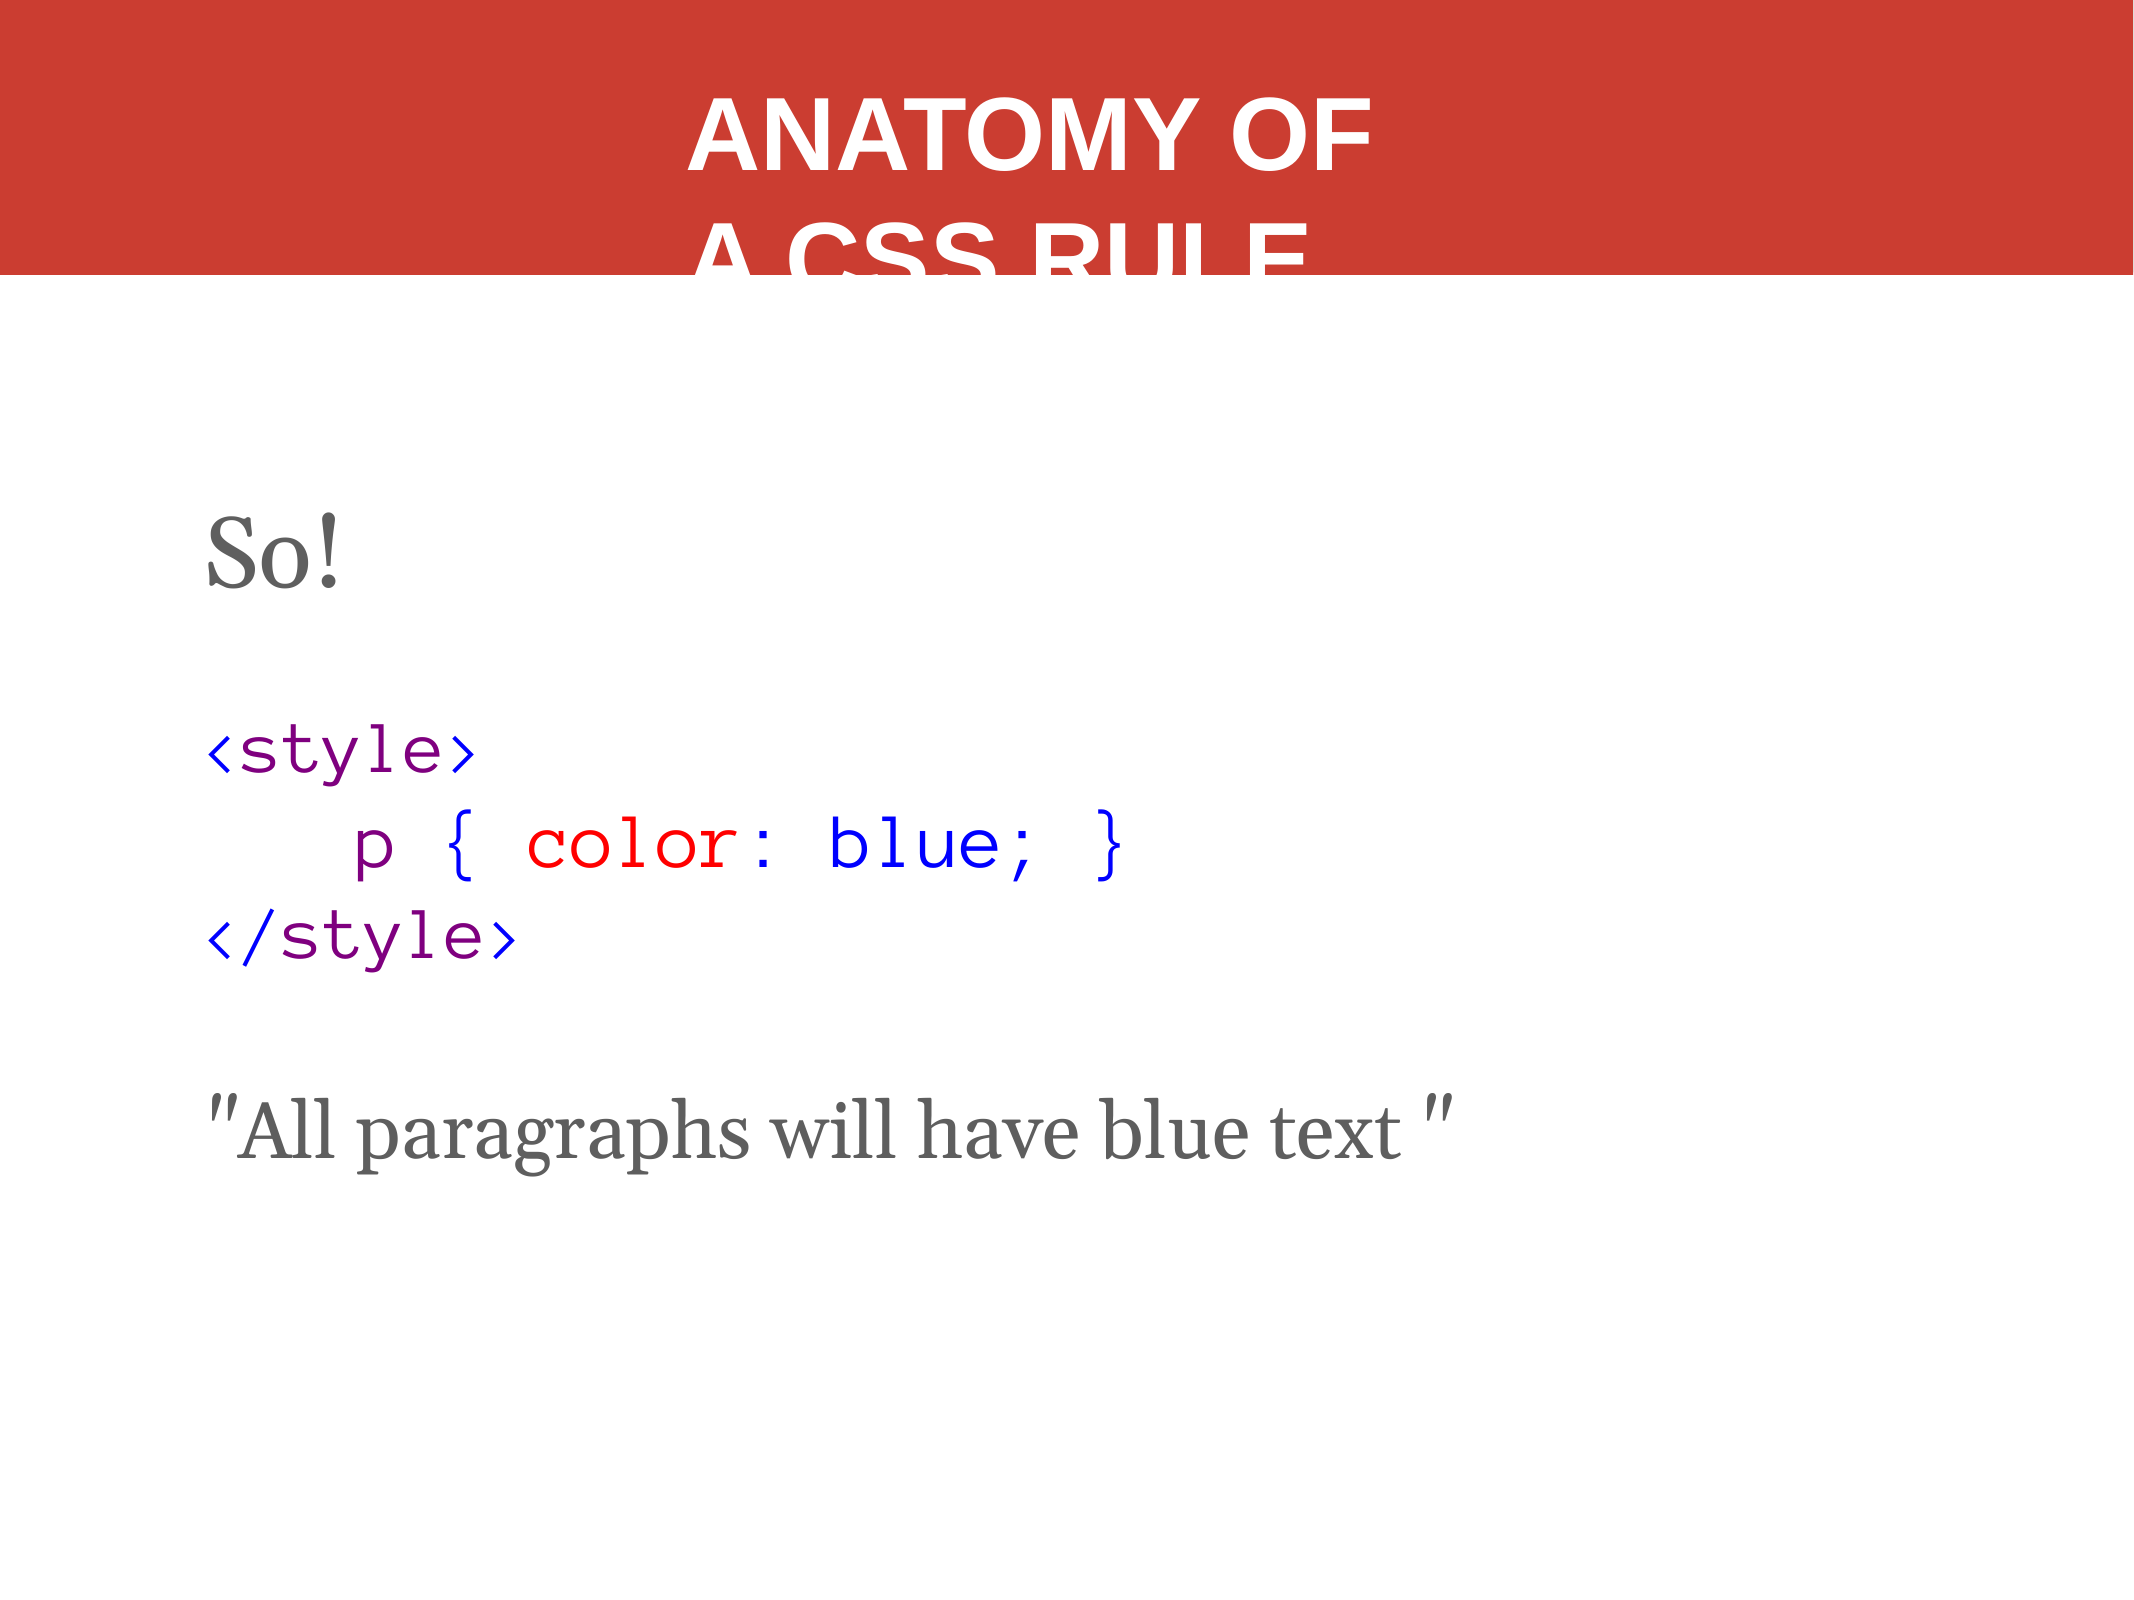

# ANATOMY OF A CSS RULE
So!

<style>
	p { color: blue; }
</style>

"All paragraphs will have blue text "